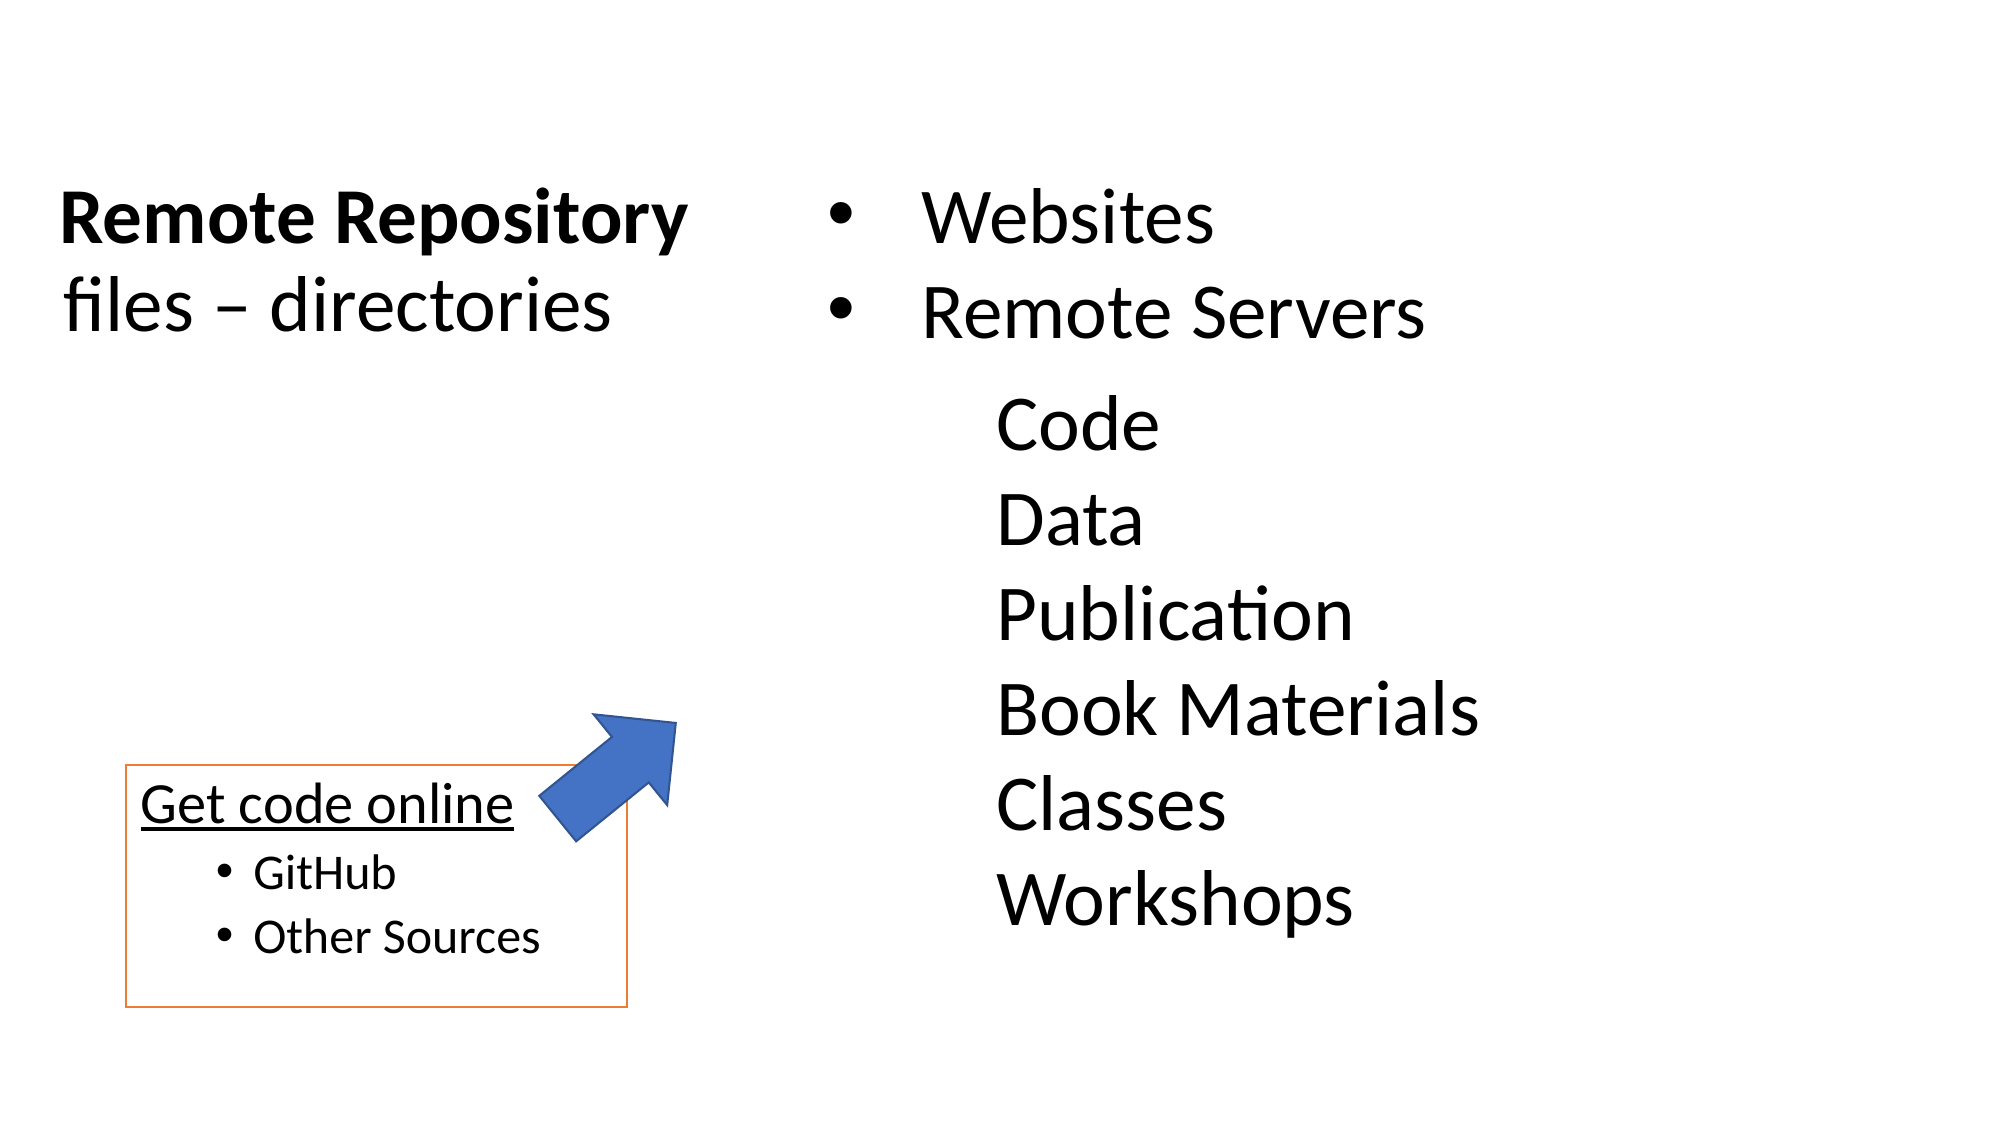

Remote Repository
Websites
Remote Servers
files – directories
Code
Data
Publication
Book Materials
Classes
Workshops

Get code online
GitHub
Other Sources